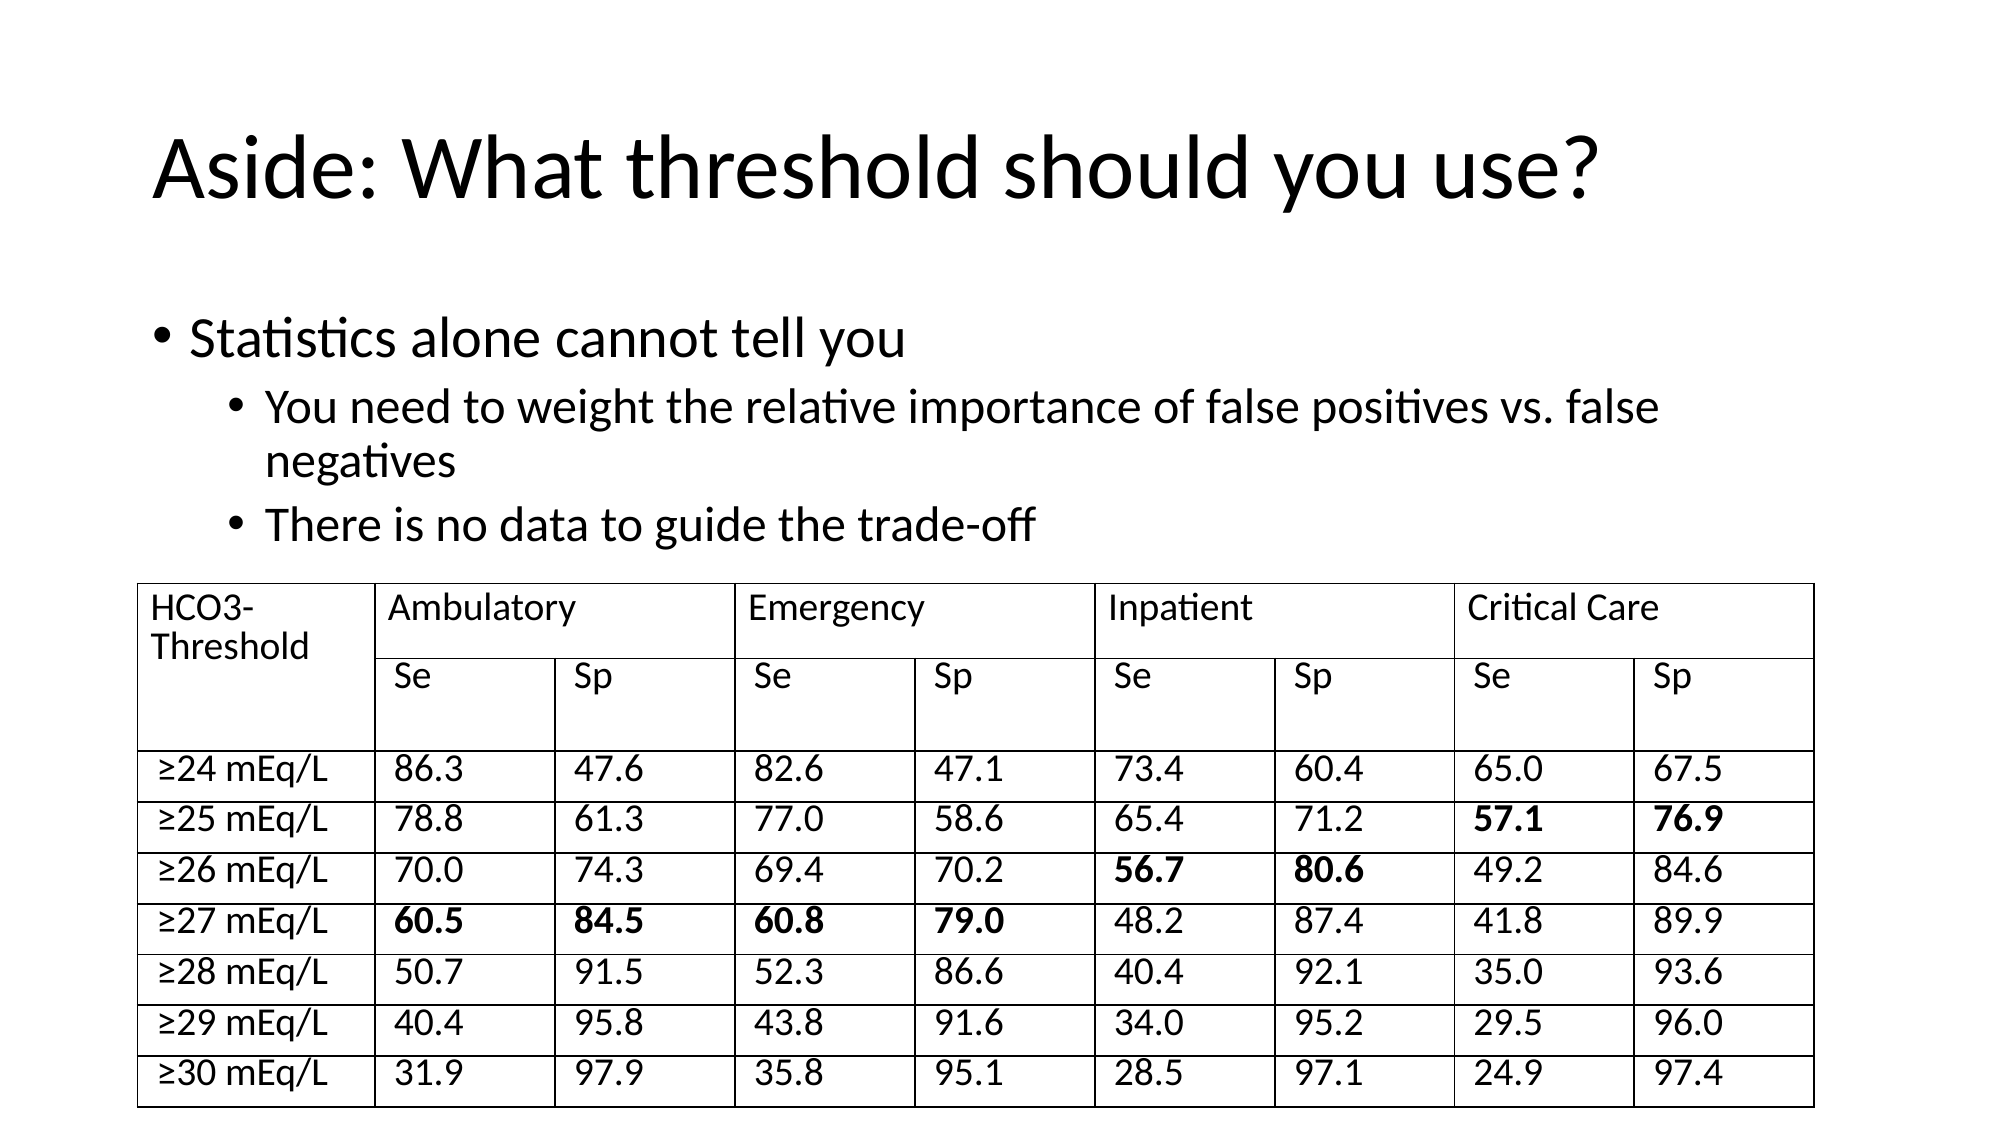

# Aside: What threshold should you use?
Statistics alone cannot tell you
You need to weight the relative importance of false positives vs. false negatives
There is no data to guide the trade-off
| HCO3- Threshold | Ambulatory |  | Emergency |  | Inpatient |  | Critical Care |  |
| --- | --- | --- | --- | --- | --- | --- | --- | --- |
|  | Se | Sp | Se | Sp | Se | Sp | Se | Sp |
| ≥24 mEq/L | 86.3 | 47.6 | 82.6 | 47.1 | 73.4 | 60.4 | 65.0 | 67.5 |
| ≥25 mEq/L | 78.8 | 61.3 | 77.0 | 58.6 | 65.4 | 71.2 | 57.1 | 76.9 |
| ≥26 mEq/L | 70.0 | 74.3 | 69.4 | 70.2 | 56.7 | 80.6 | 49.2 | 84.6 |
| ≥27 mEq/L | 60.5 | 84.5 | 60.8 | 79.0 | 48.2 | 87.4 | 41.8 | 89.9 |
| ≥28 mEq/L | 50.7 | 91.5 | 52.3 | 86.6 | 40.4 | 92.1 | 35.0 | 93.6 |
| ≥29 mEq/L | 40.4 | 95.8 | 43.8 | 91.6 | 34.0 | 95.2 | 29.5 | 96.0 |
| ≥30 mEq/L | 31.9 | 97.9 | 35.8 | 95.1 | 28.5 | 97.1 | 24.9 | 97.4 |